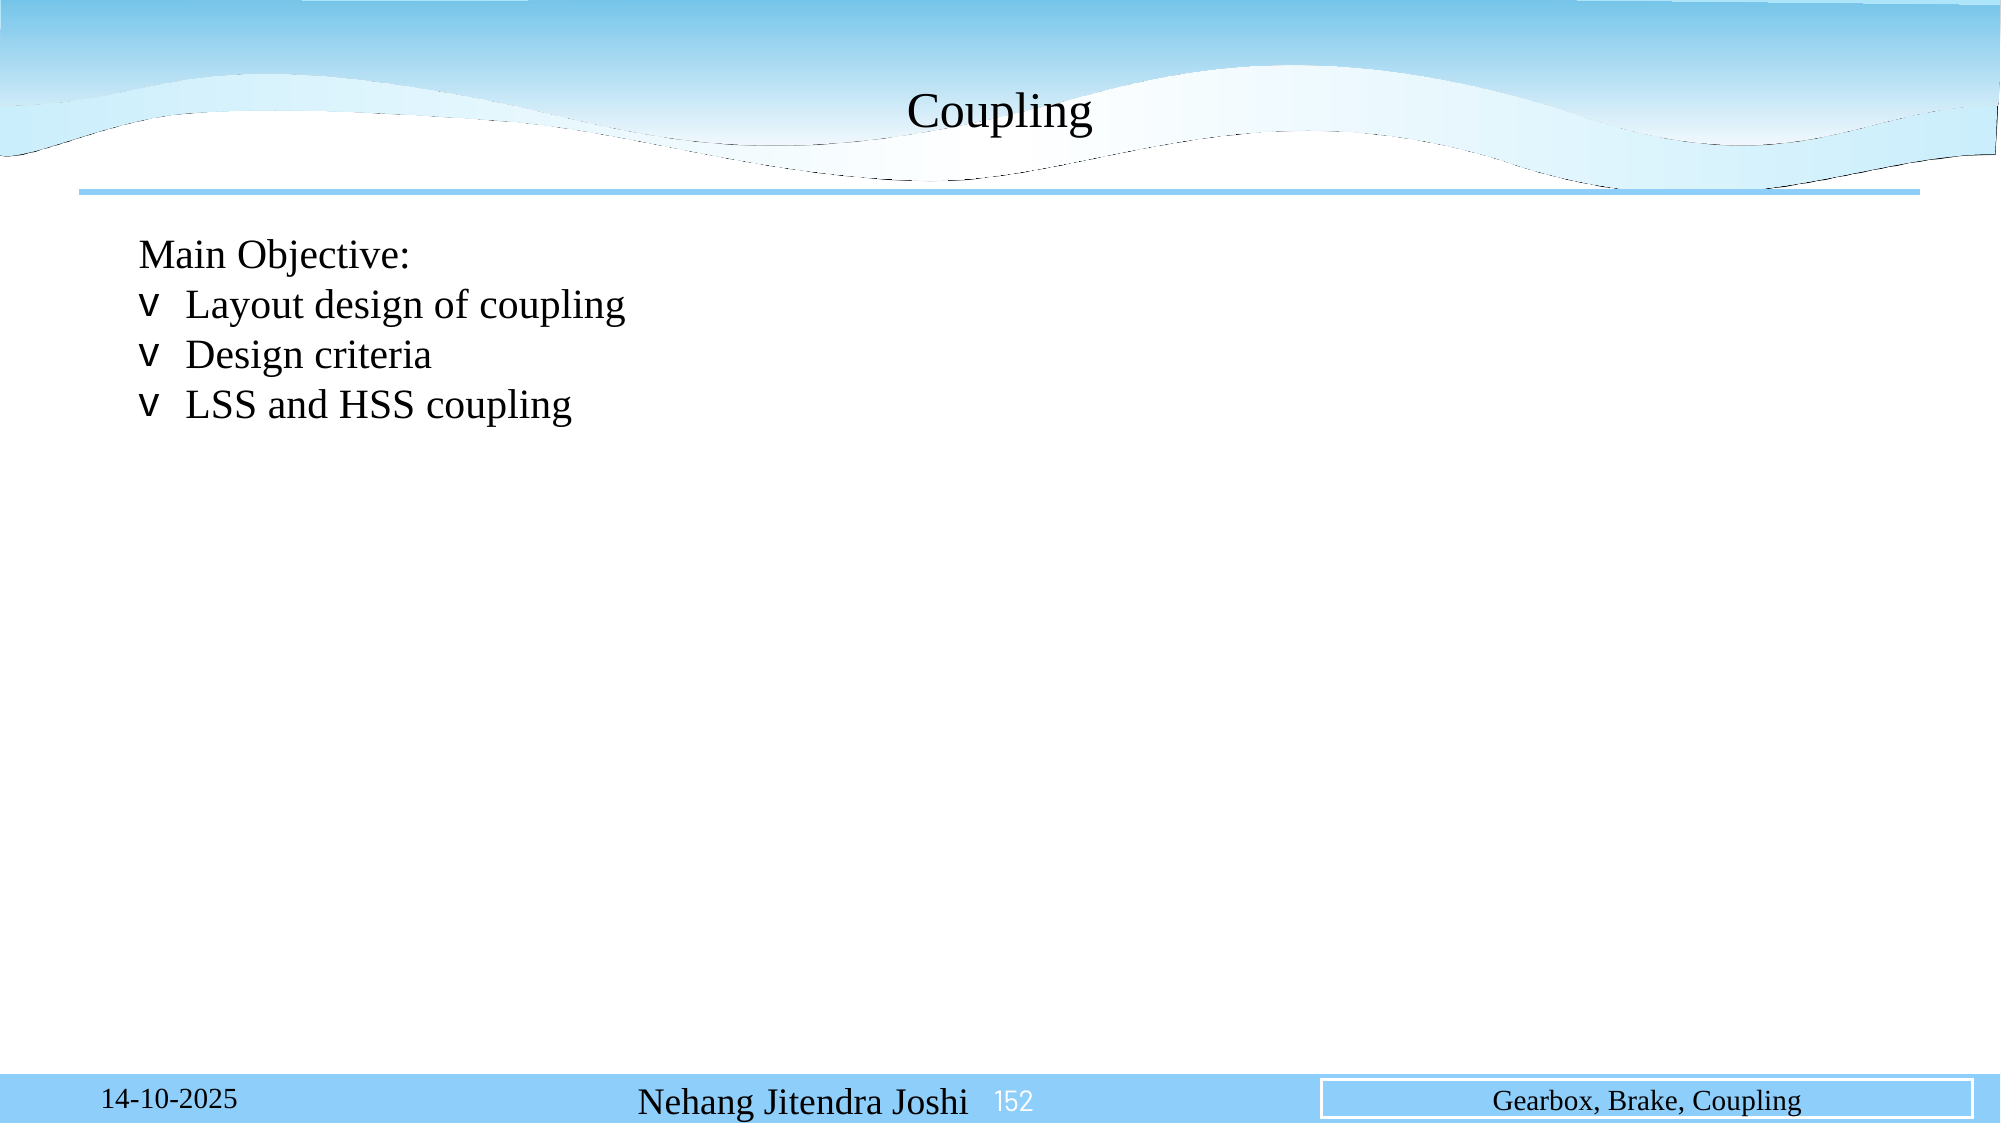

# Coupling

Main Objective:
Layout design of coupling
Design criteria
LSS and HSS coupling

Nehang Jitendra Joshi
14-10-2025

152
Gearbox, Brake, Coupling